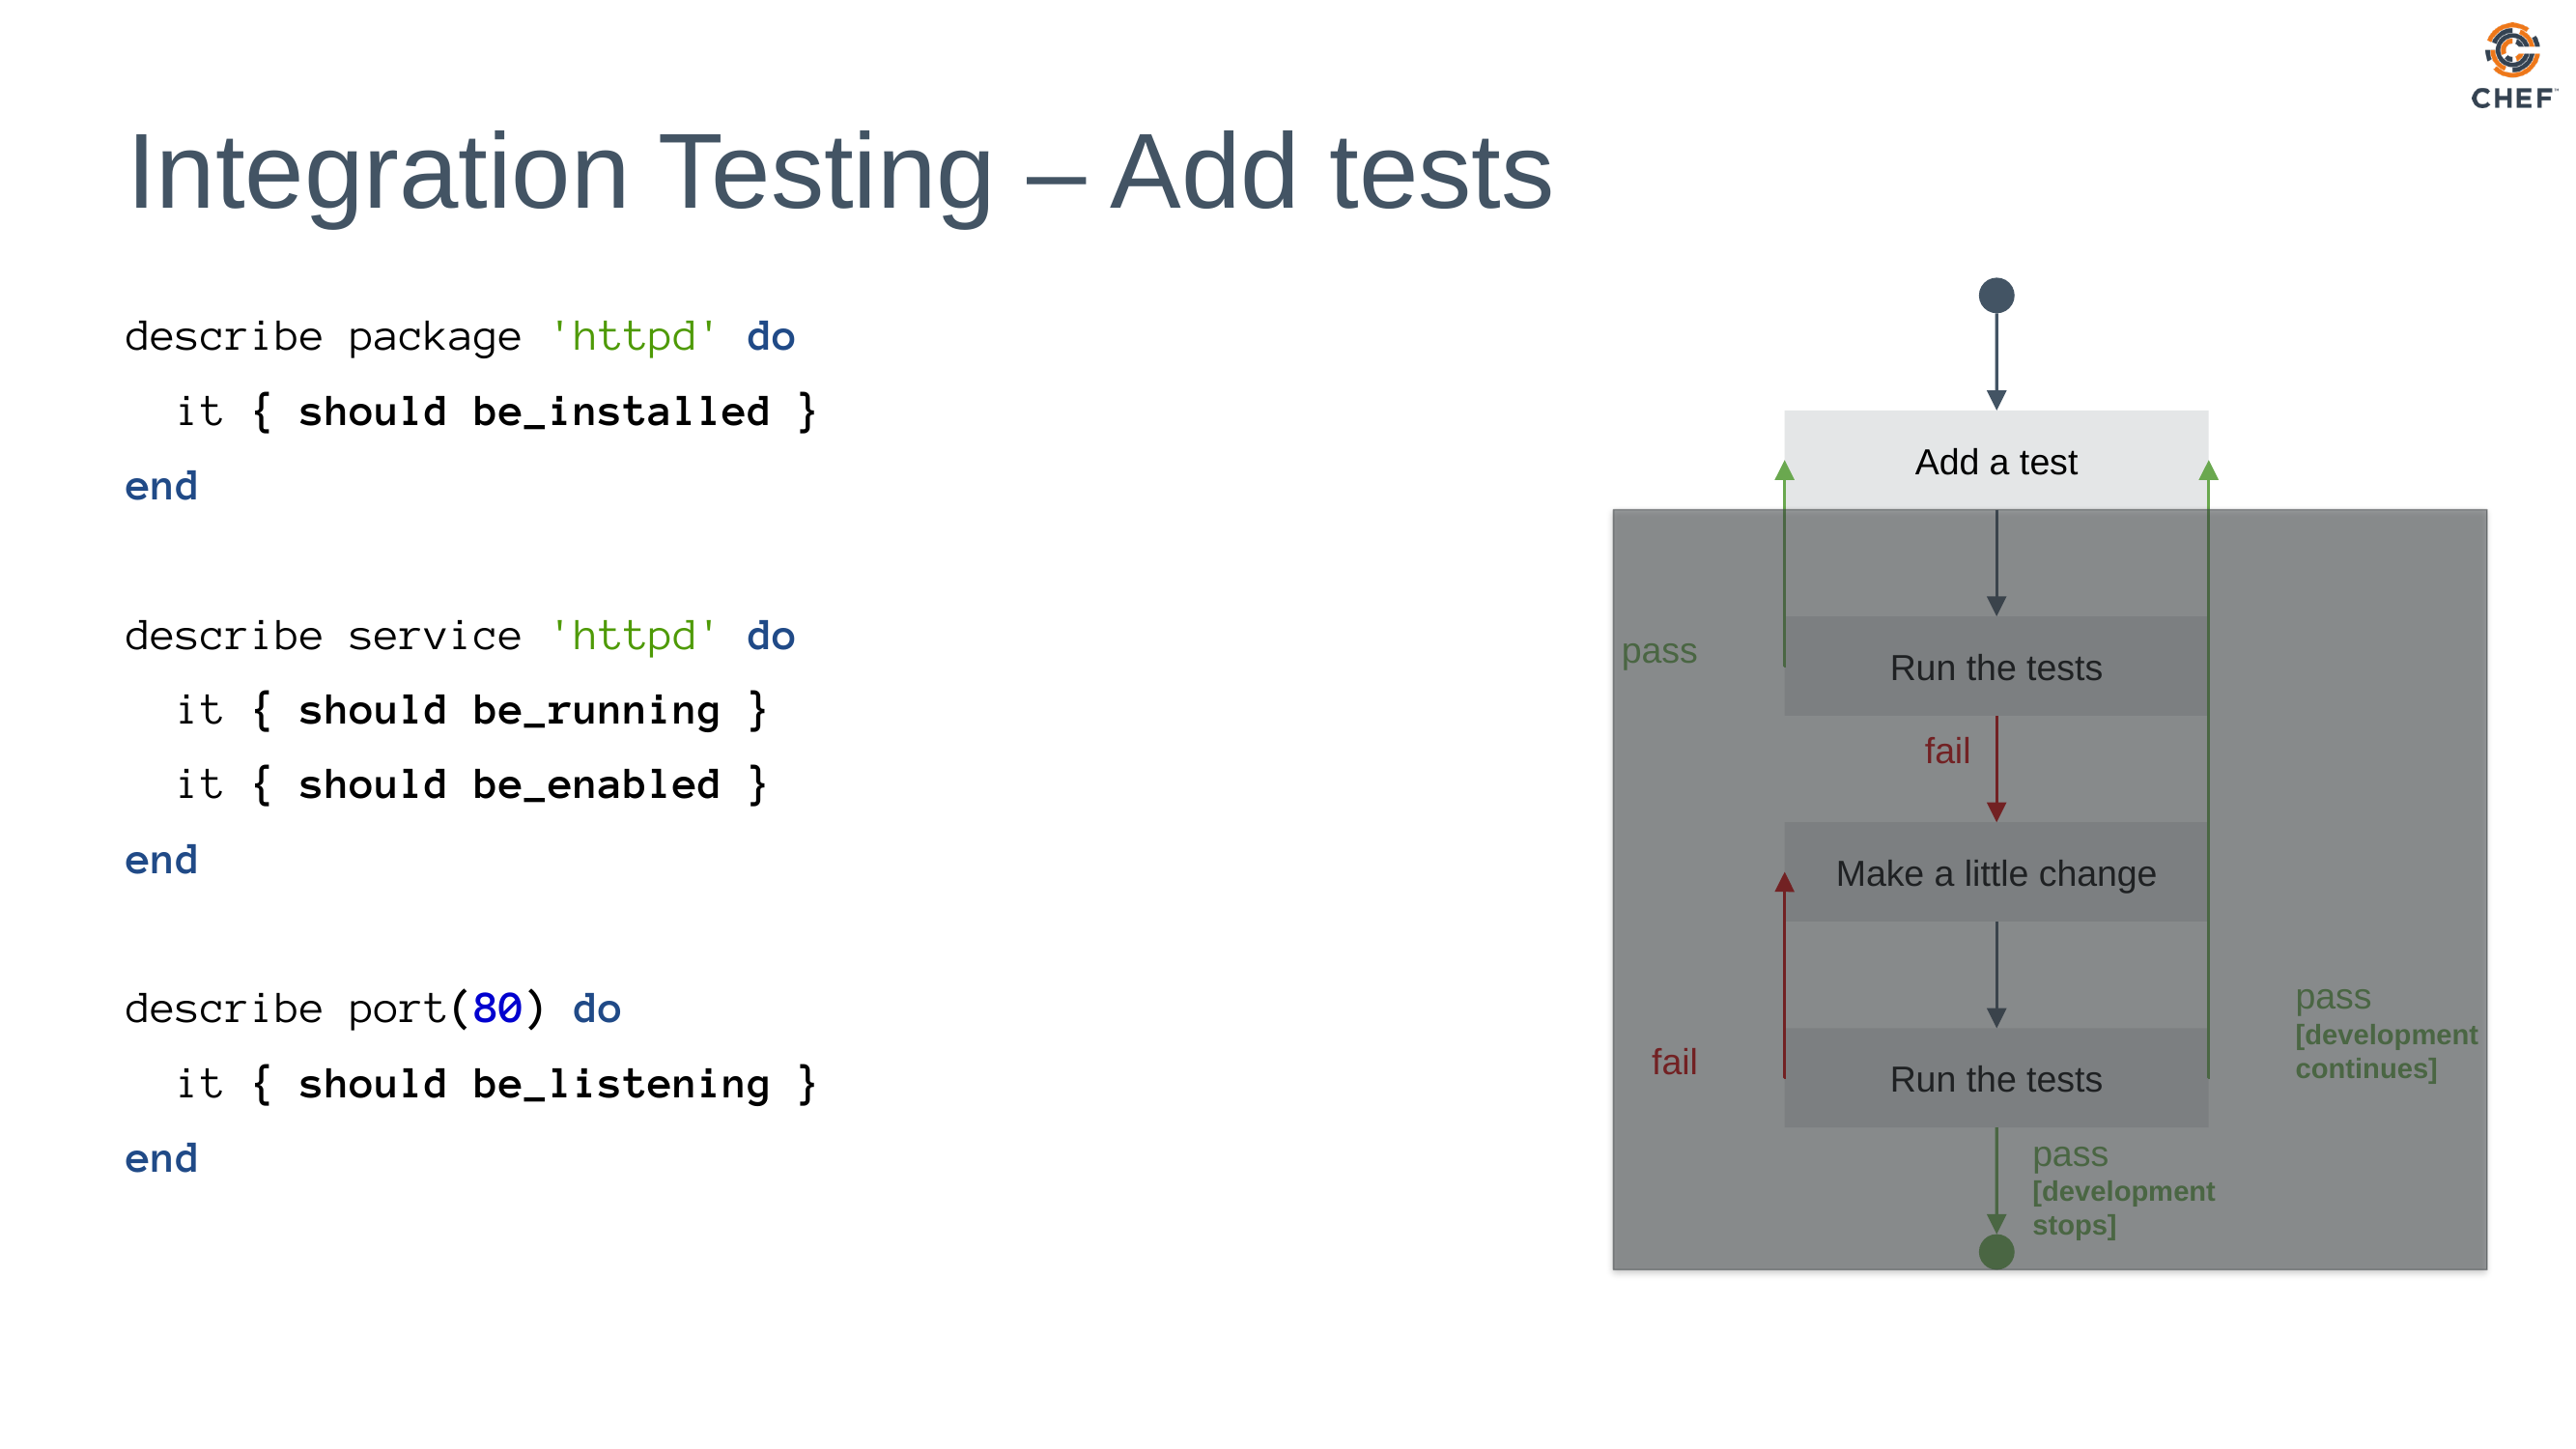

# Integration Testing – Add tests

describe package 'httpd' do
  it { should be_installed }
end

describe service 'httpd' do
  it { should be_running }
  it { should be_enabled }
end

describe port(80) do
  it { should be_listening }
end
Add a test

Run the tests
pass
fail
Make a little change
pass
[development continues]
Run the tests
fail
pass
[development stops]